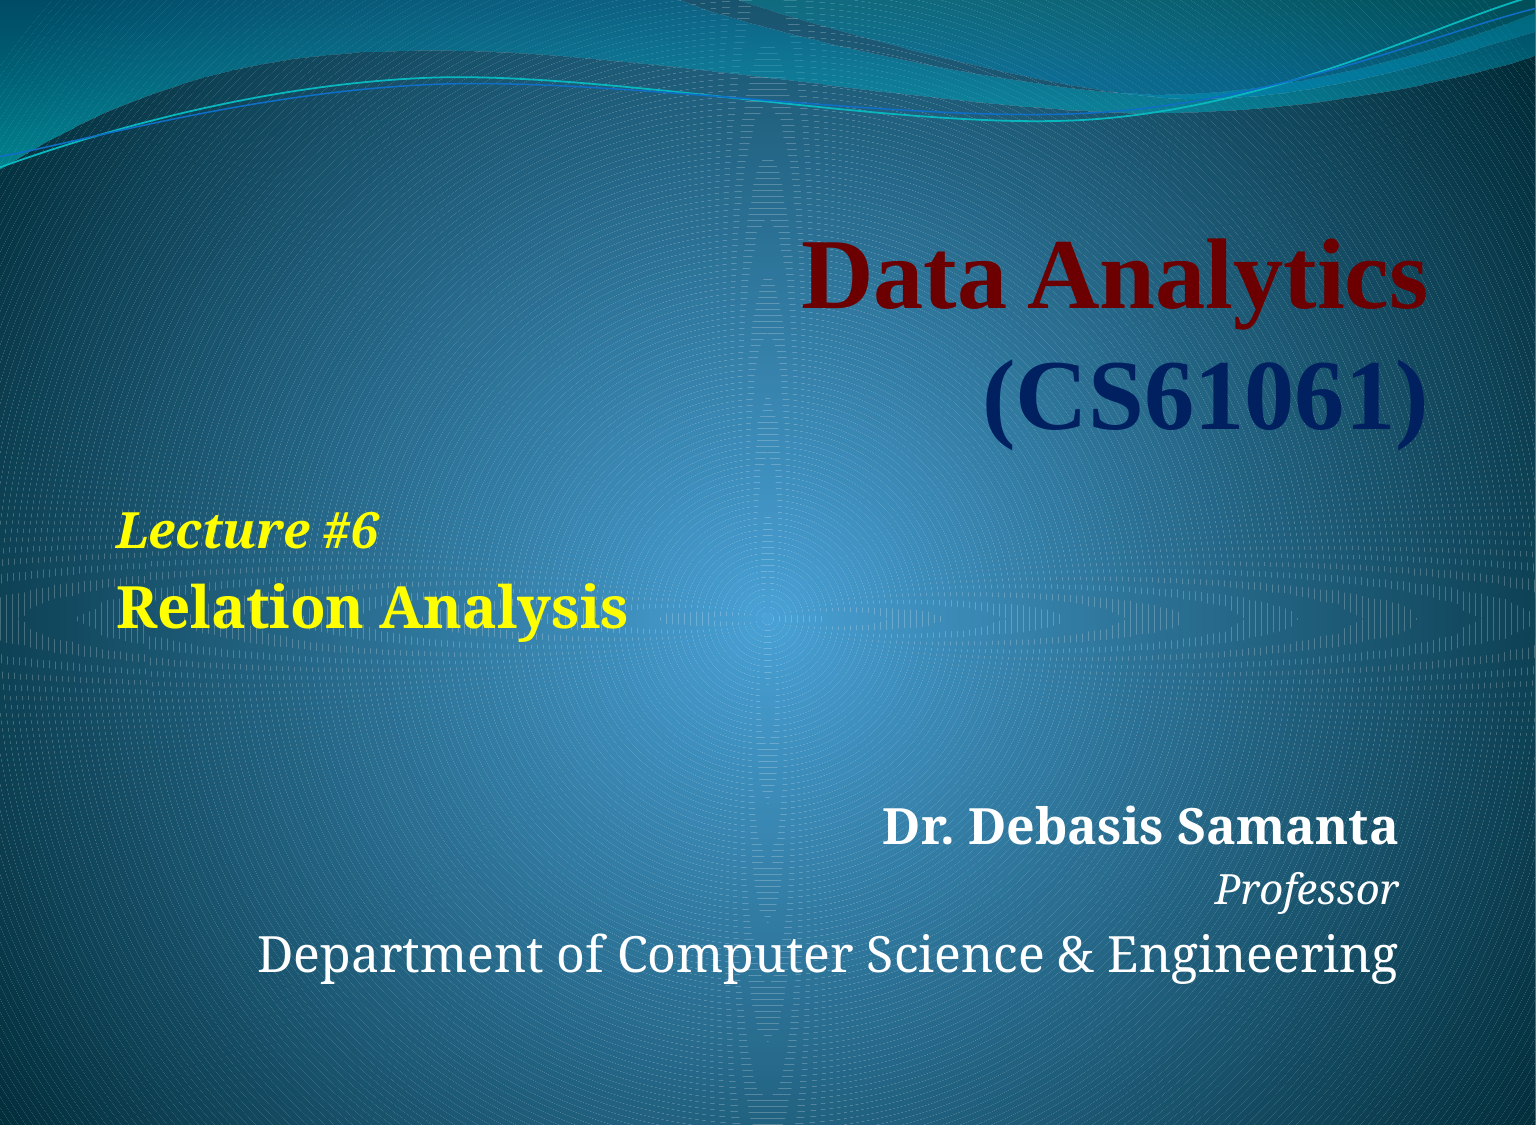

# Data Analytics (CS61061)
Lecture #6
Relation Analysis
Dr. Debasis Samanta
Professor
Department of Computer Science & Engineering